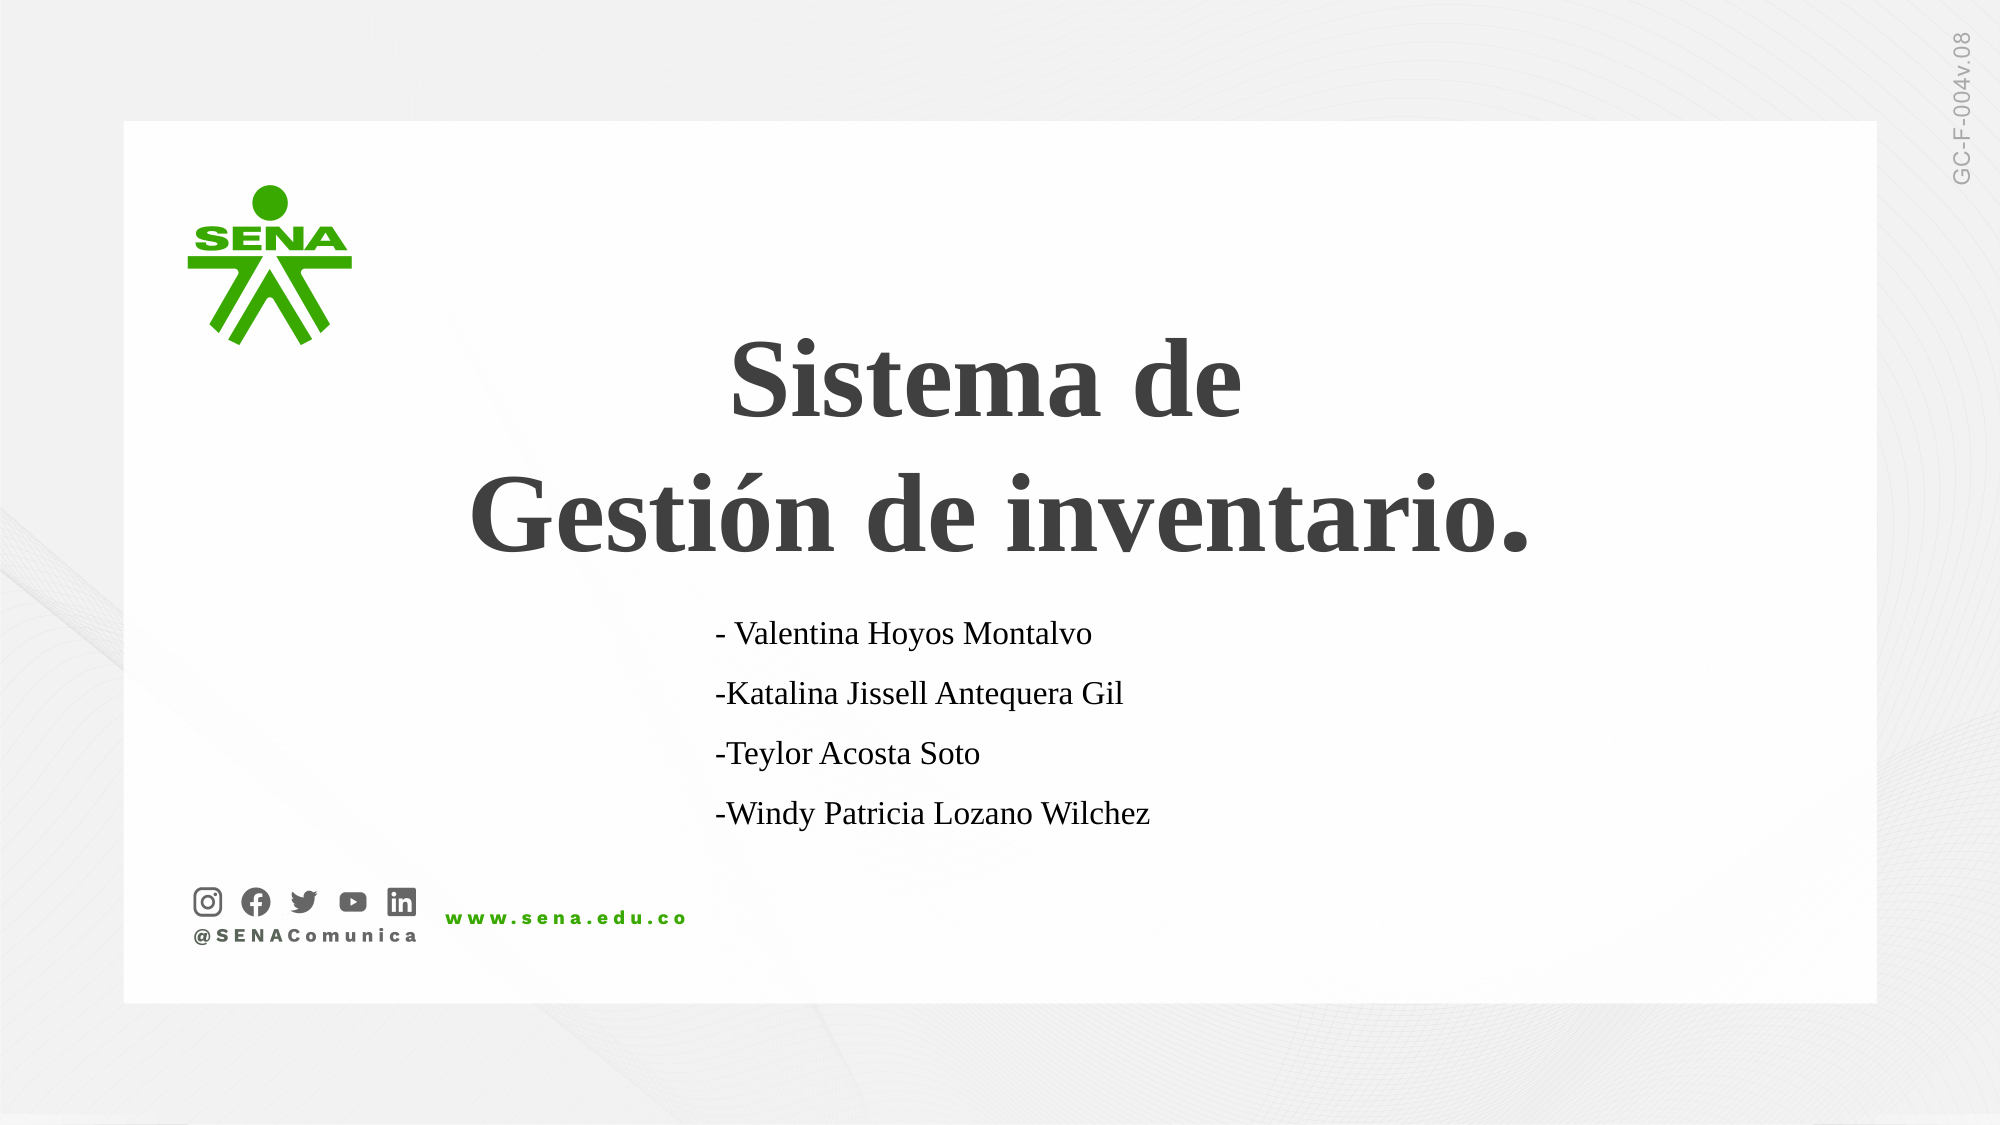

Sistema de
Gestión de inventario.
- Valentina Hoyos Montalvo
-Katalina Jissell Antequera Gil
-Teylor Acosta Soto
-Windy Patricia Lozano Wilchez